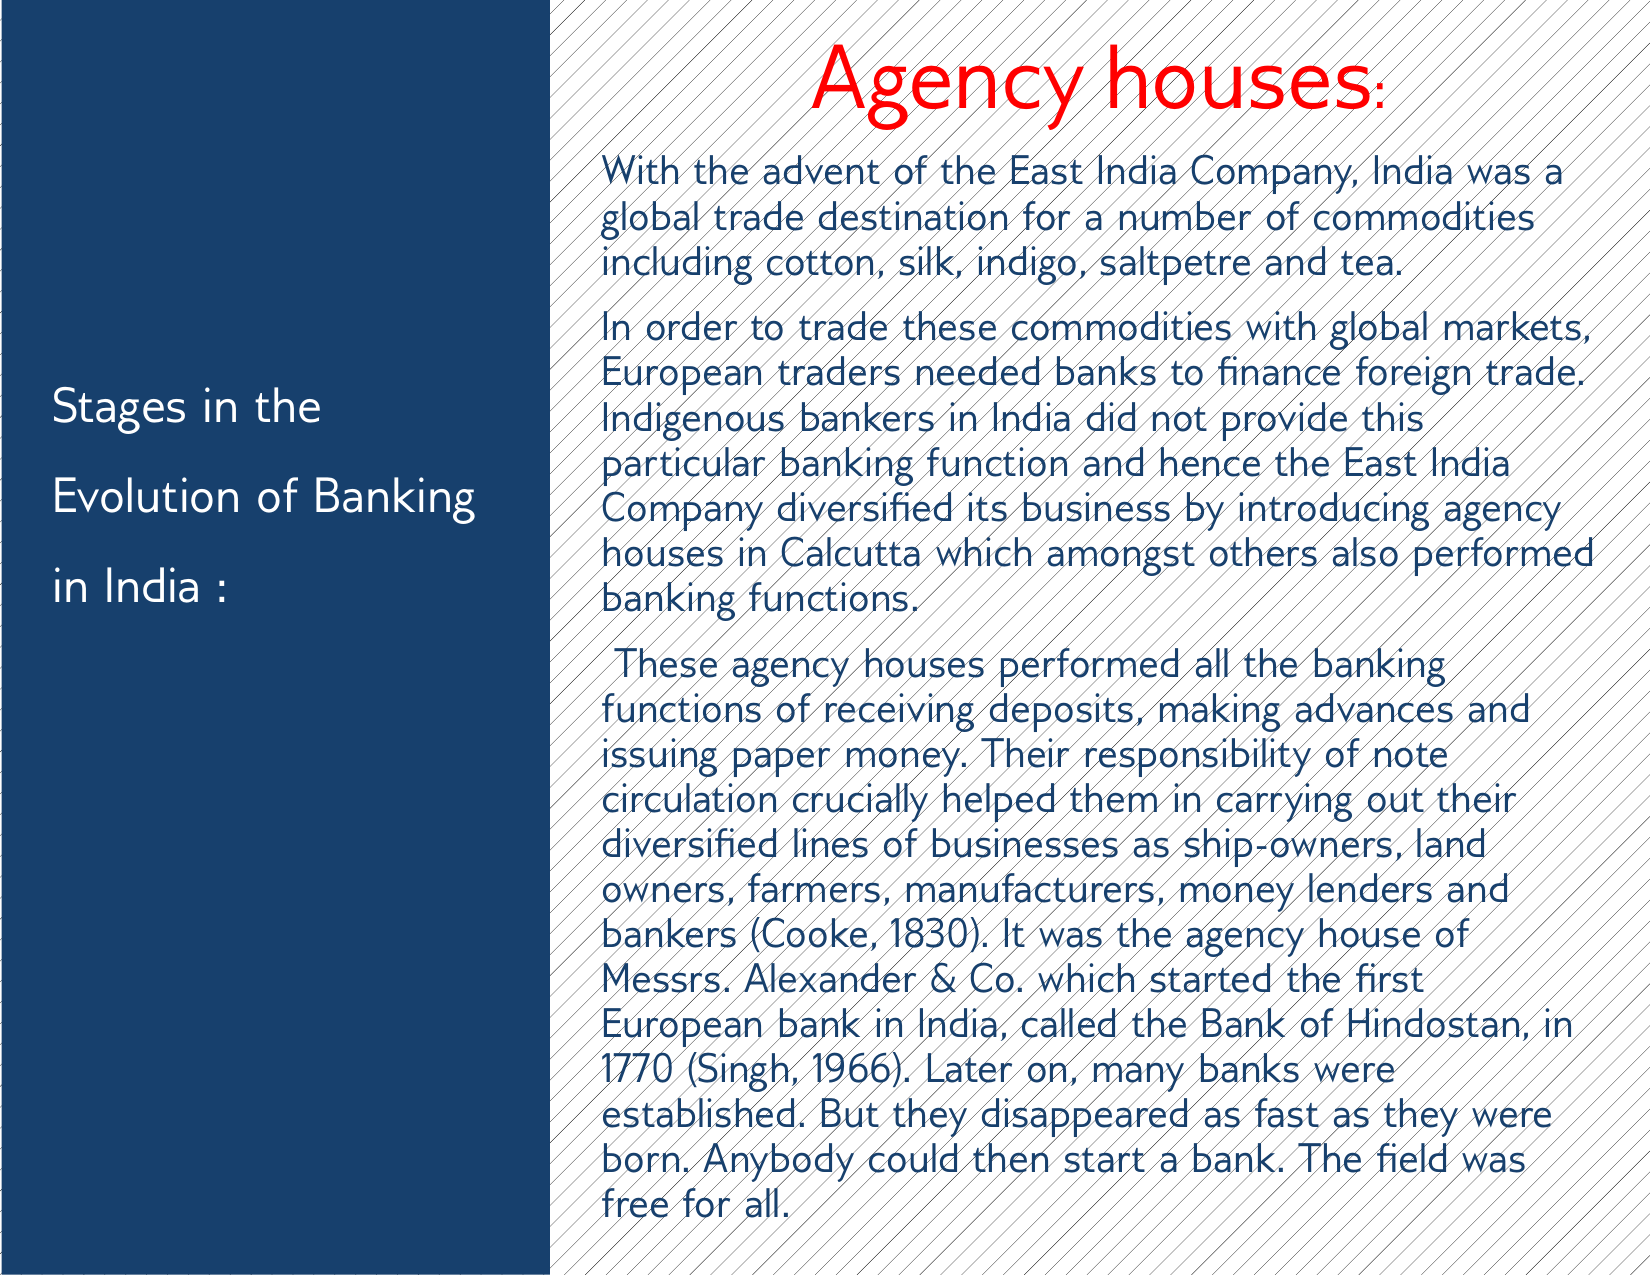

Agency houses:
With the advent of the East India Company, India was a global trade destination for a number of commodities including cotton, silk, indigo, saltpetre and tea.
In order to trade these commodities with global markets, European traders needed banks to finance foreign trade. Indigenous bankers in India did not provide this particular banking function and hence the East India Company diversified its business by introducing agency houses in Calcutta which amongst others also performed banking functions.
 These agency houses performed all the banking functions of receiving deposits, making advances and issuing paper money. Their responsibility of note circulation crucially helped them in carrying out their diversified lines of businesses as ship-owners, land owners, farmers, manufacturers, money lenders and bankers (Cooke, 1830). It was the agency house of Messrs. Alexander & Co. which started the first European bank in India, called the Bank of Hindostan, in 1770 (Singh, 1966). Later on, many banks were established. But they disappeared as fast as they were born. Anybody could then start a bank. The field was free for all.

Stages in the Evolution of Banking in India :